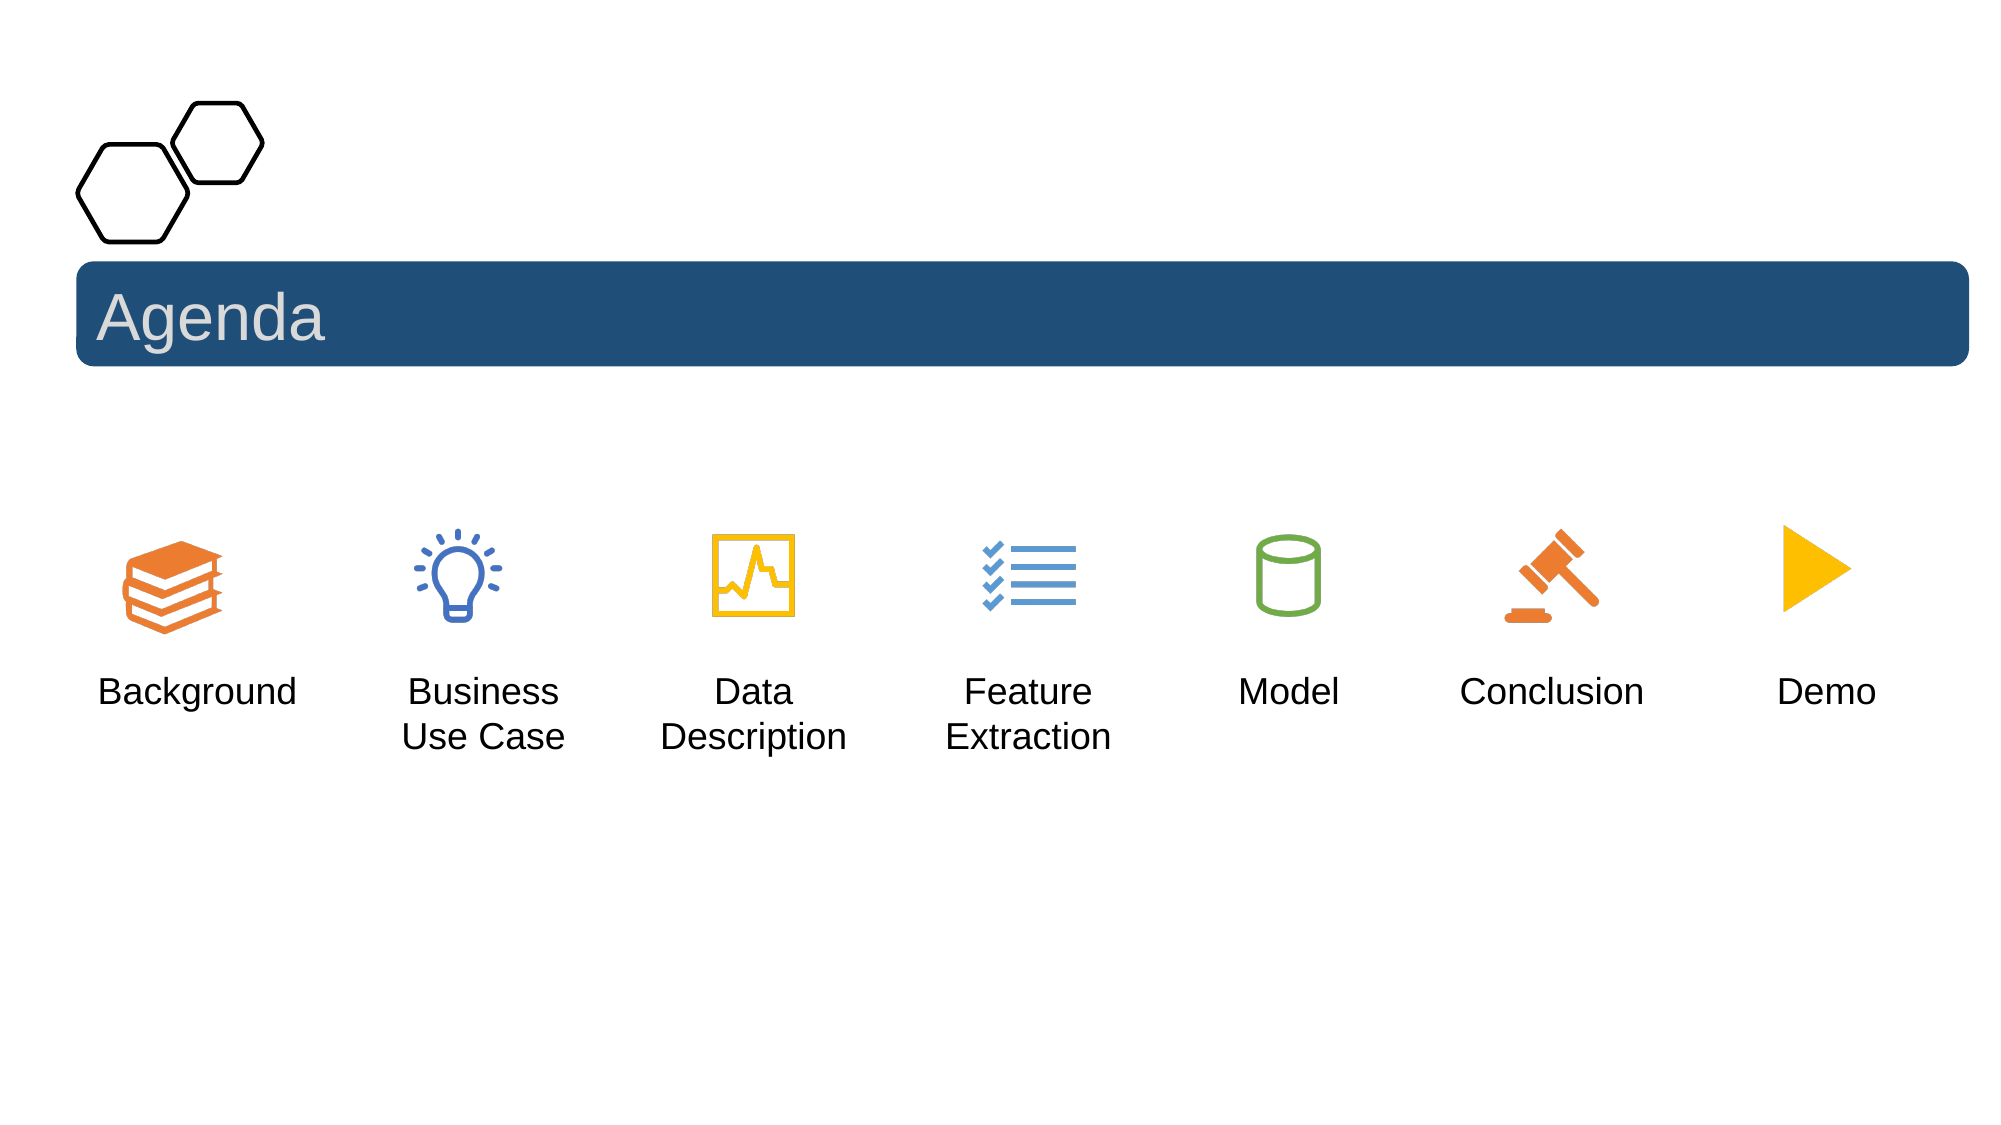

Agenda
Background
Business Use Case
Data Description
Feature Extraction
Model
Conclusion
Demo